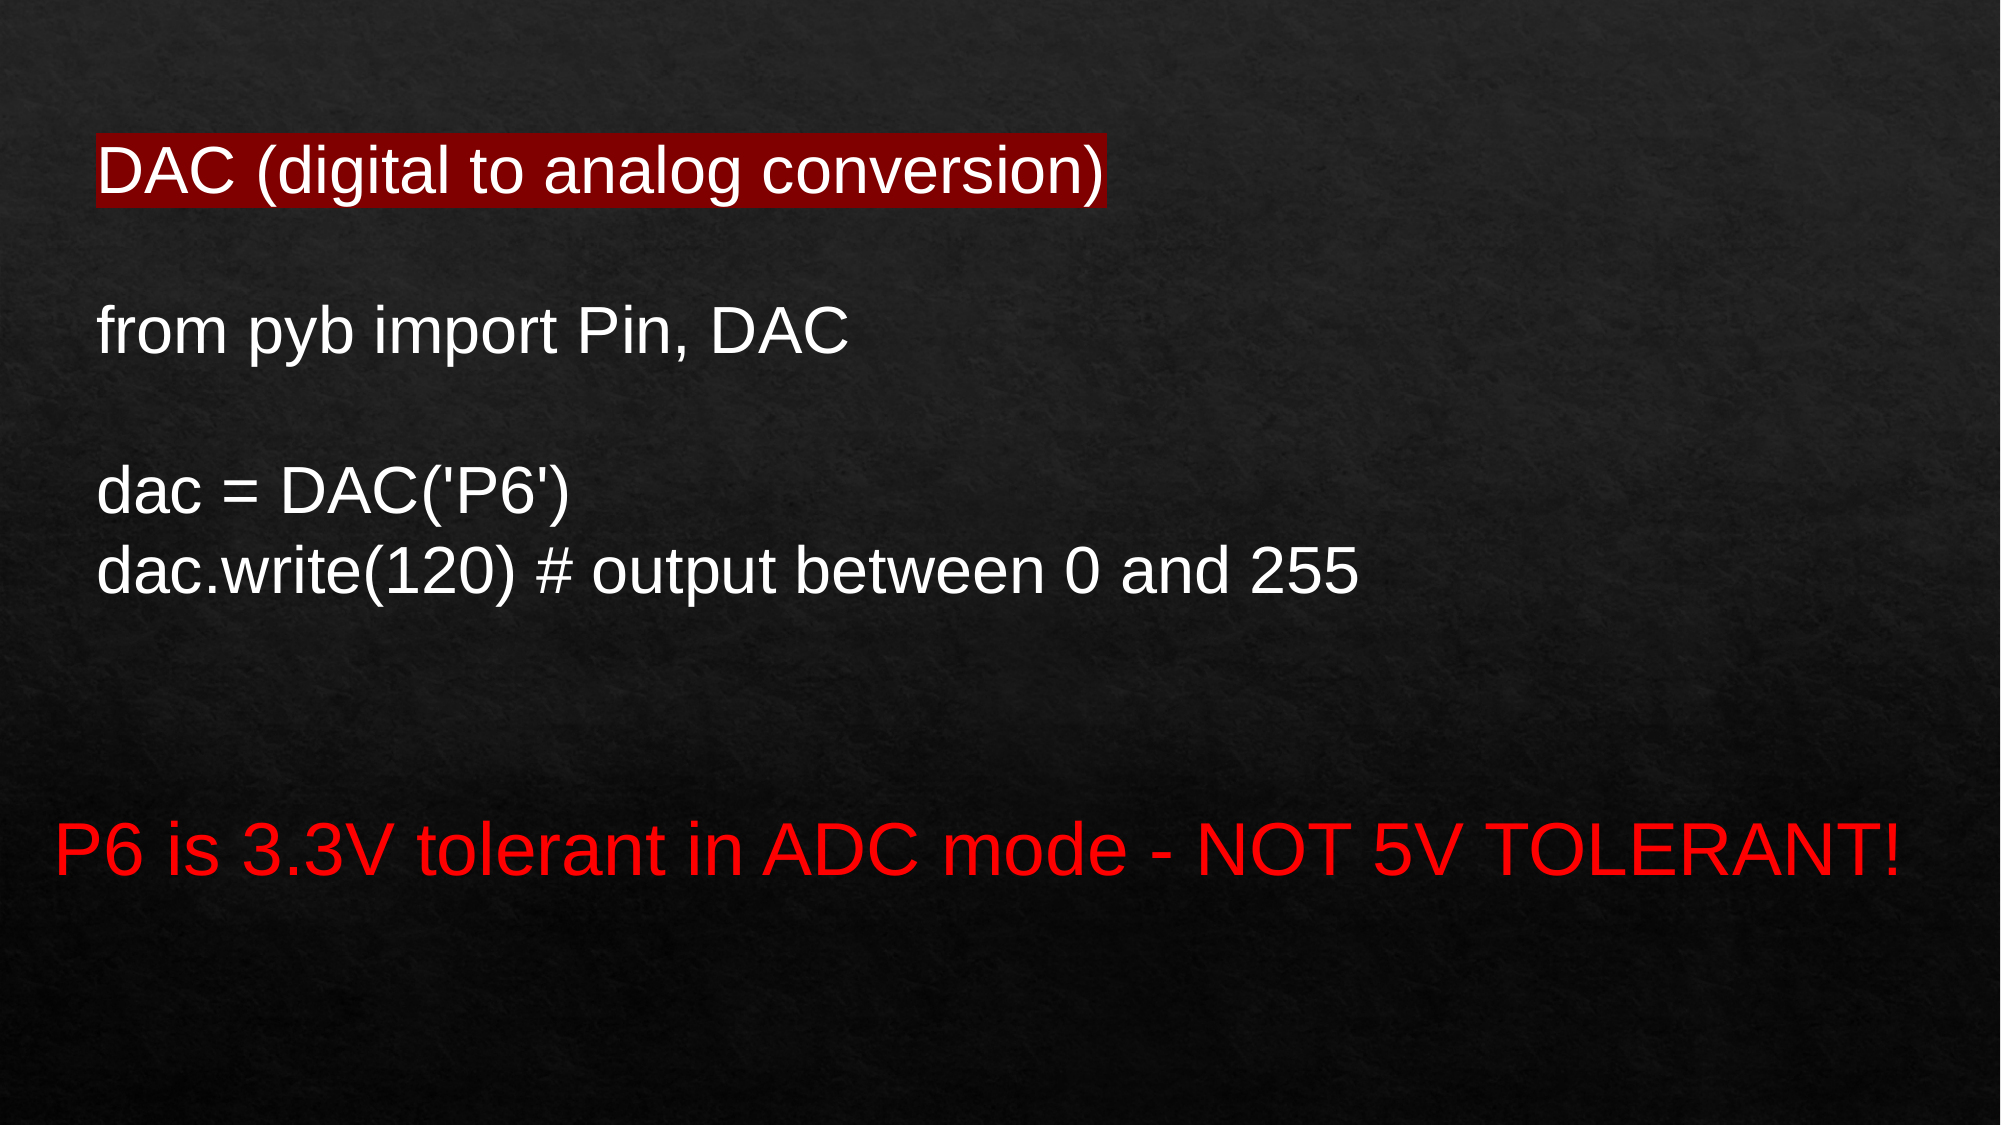

DAC (digital to analog conversion)

from pyb import Pin, DAC

dac = DAC('P6')
dac.write(120) # output between 0 and 255
P6 is 3.3V tolerant in ADC mode - NOT 5V TOLERANT!